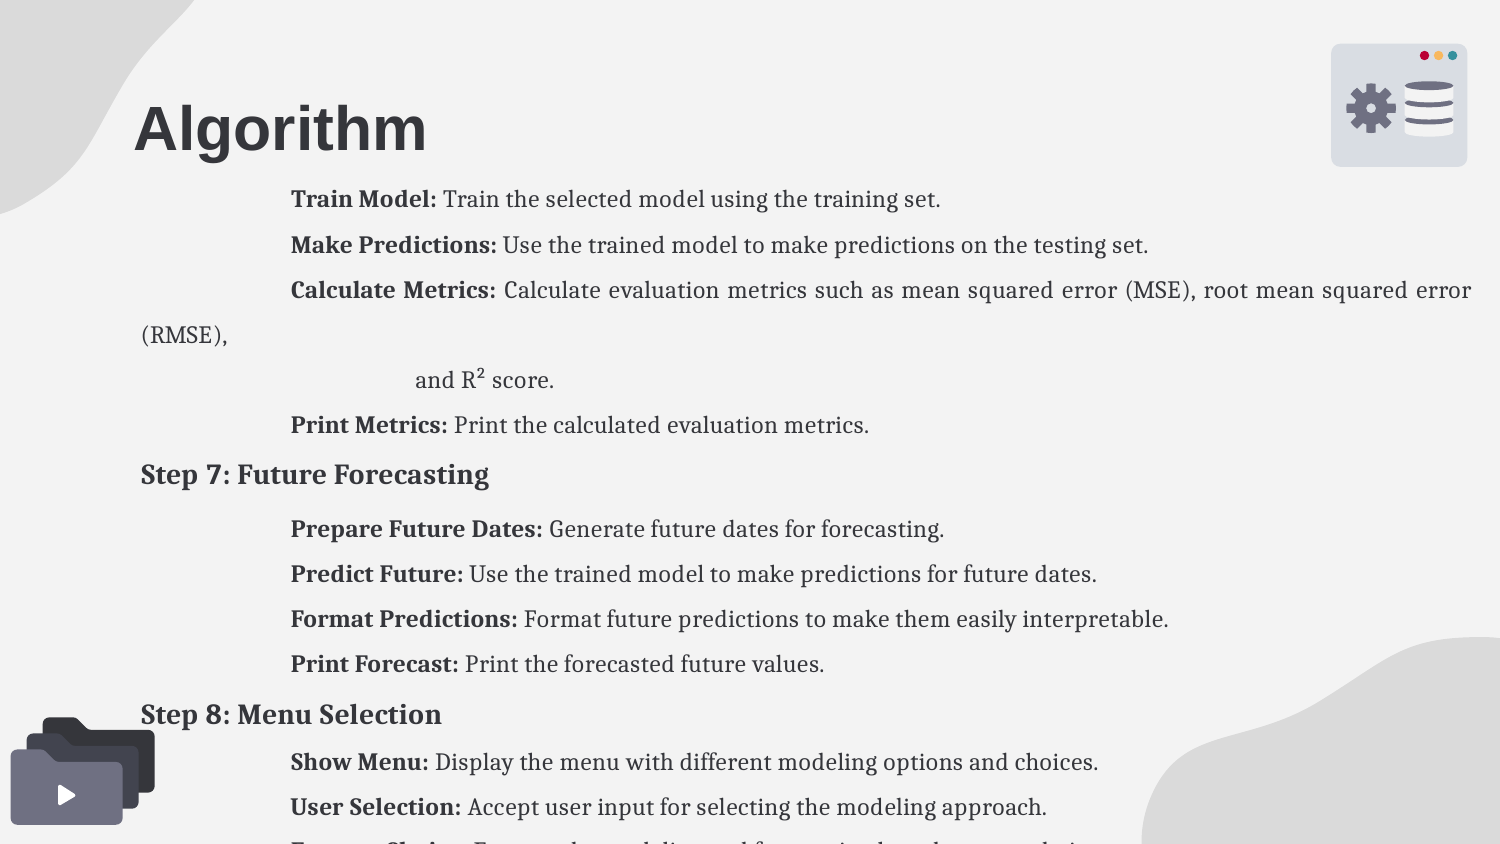

# Algorithm
		Train Model: Train the selected model using the training set.
		Make Predictions: Use the trained model to make predictions on the testing set.
		Calculate Metrics: Calculate evaluation metrics such as mean squared error (MSE), root mean squared error (RMSE),
                                                           and R² score.
		Print Metrics: Print the calculated evaluation metrics.
	Step 7: Future Forecasting
		Prepare Future Dates: Generate future dates for forecasting.
		Predict Future: Use the trained model to make predictions for future dates.
		Format Predictions: Format future predictions to make them easily interpretable.
		Print Forecast: Print the forecasted future values.
	Step 8: Menu Selection
		Show Menu: Display the menu with different modeling options and choices.
		User Selection: Accept user input for selecting the modeling approach.
		Execute Choice: Execute the modeling and forecasting based on user choice.